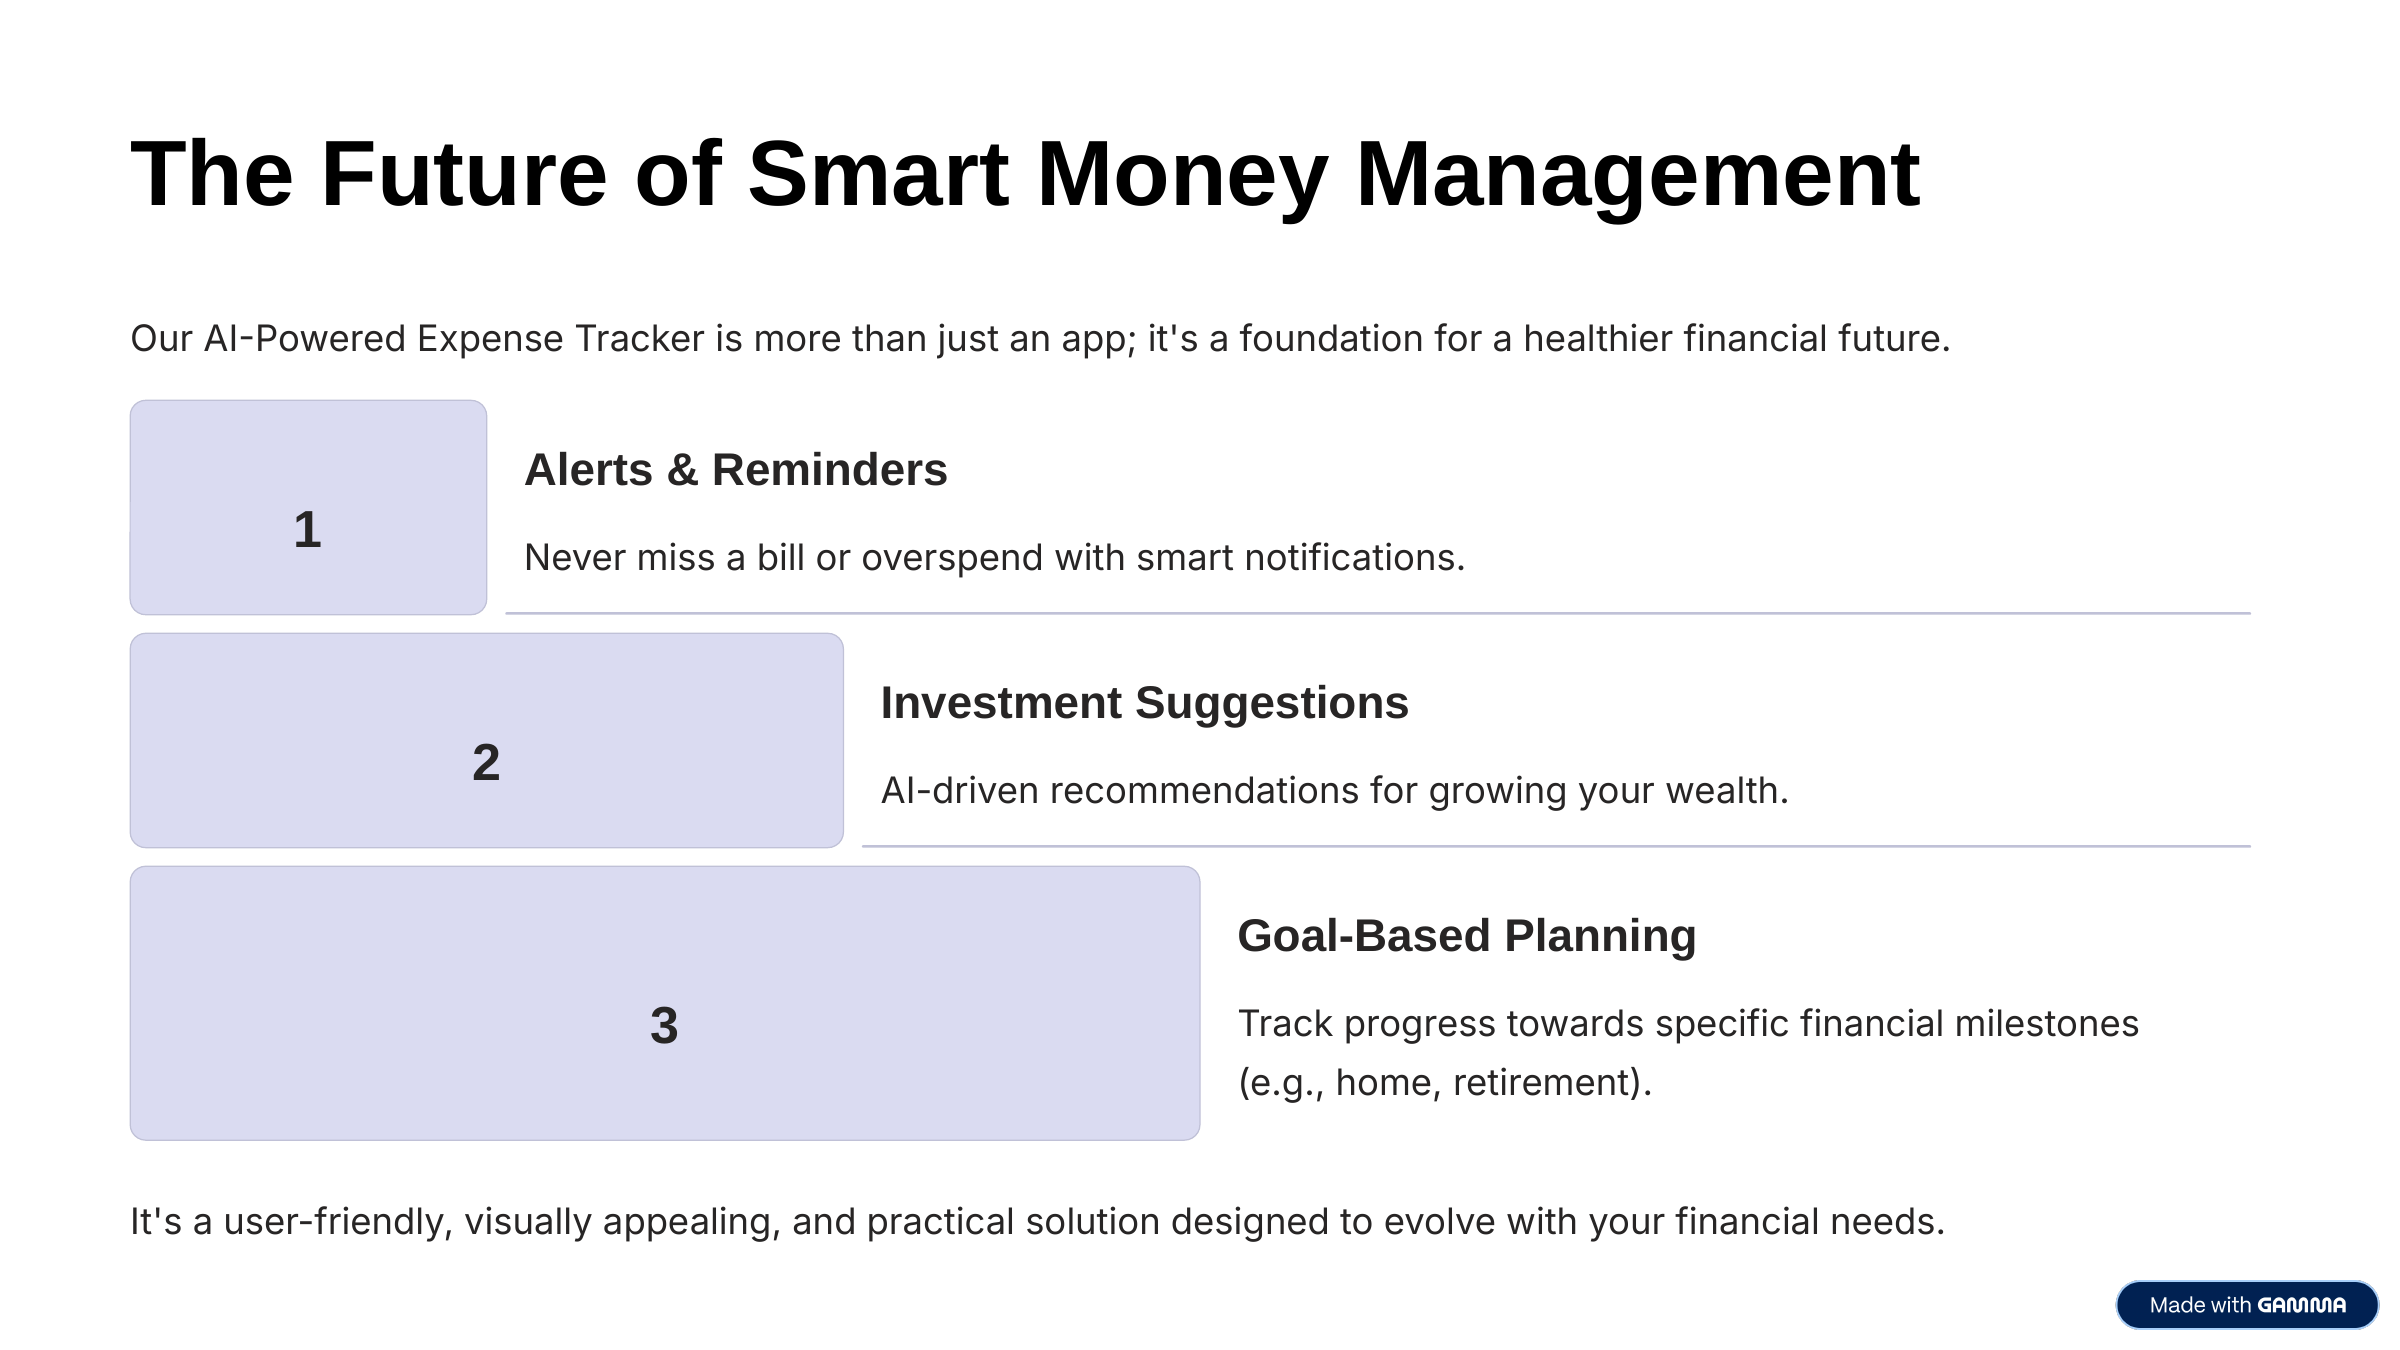

The Future of Smart Money Management
Our AI-Powered Expense Tracker is more than just an app; it's a foundation for a healthier financial future.

Alerts & Reminders
1
Never miss a bill or overspend with smart notifications.

Investment Suggestions
2
AI-driven recommendations for growing your wealth.

Goal-Based Planning
3
Track progress towards specific financial milestones (e.g., home, retirement).
It's a user-friendly, visually appealing, and practical solution designed to evolve with your financial needs.